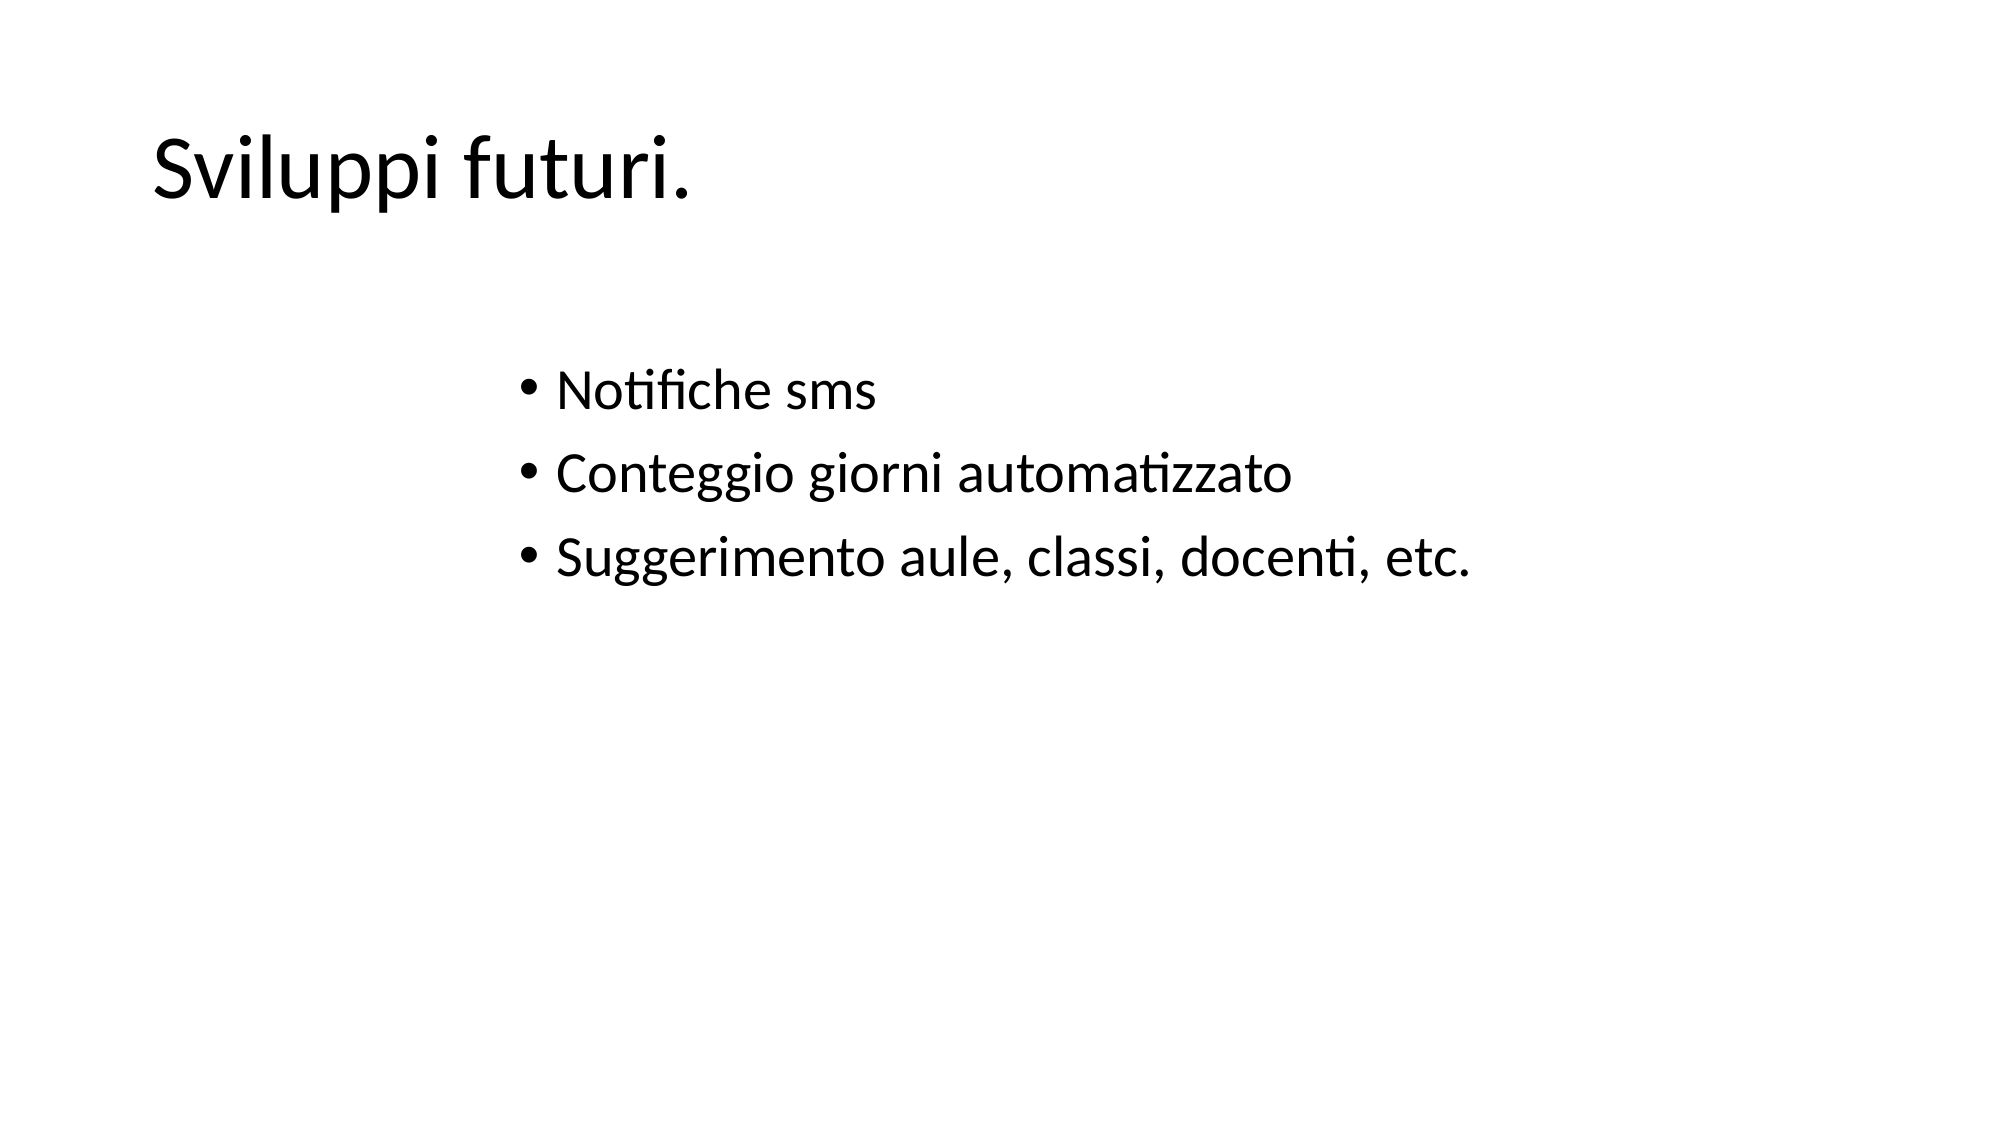

# Sviluppi futuri.
Notifiche sms
Conteggio giorni automatizzato
Suggerimento aule, classi, docenti, etc.